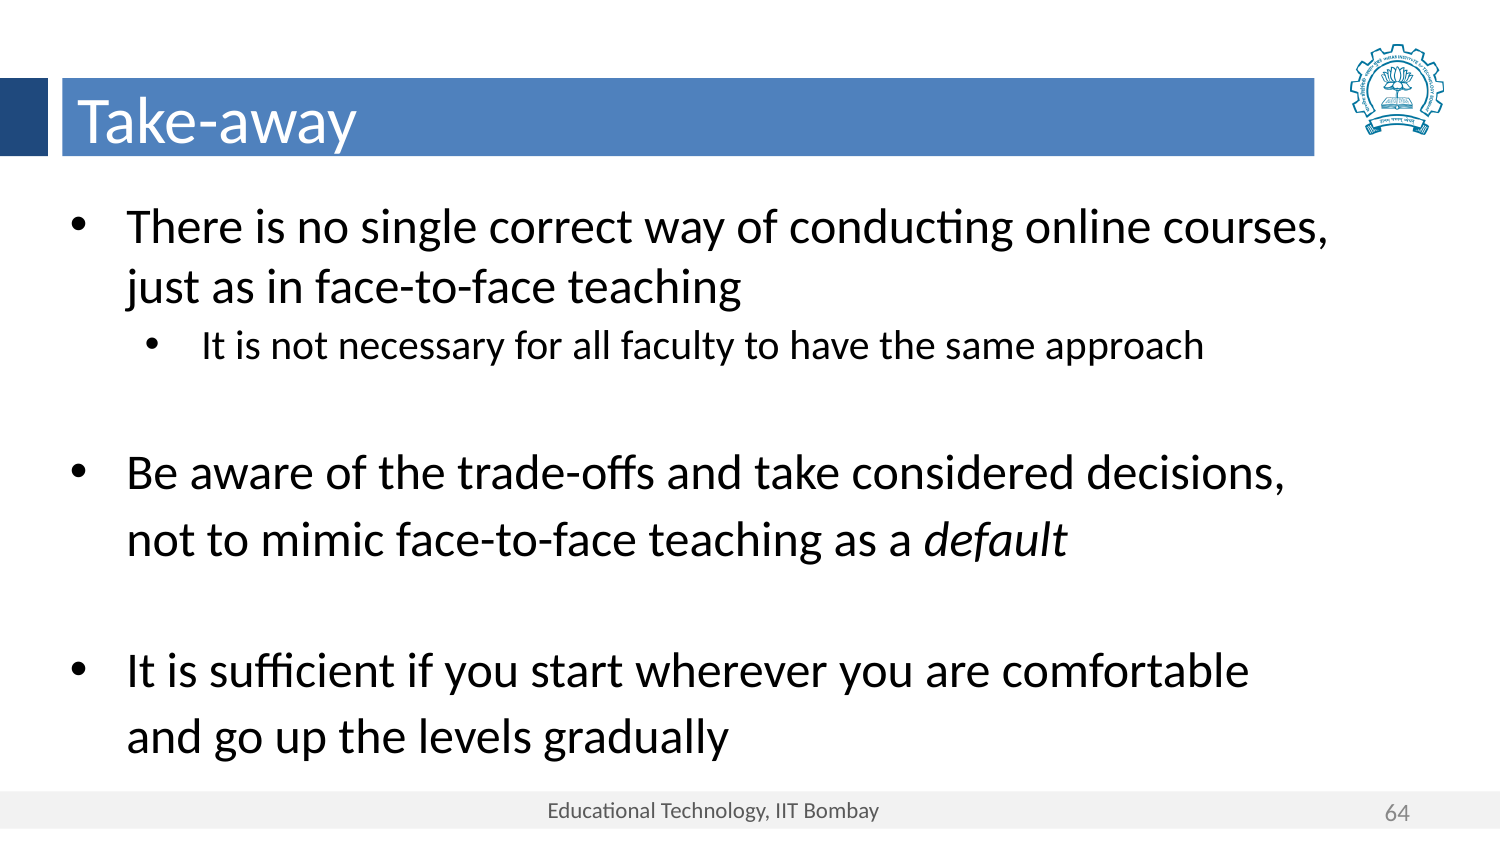

Take-away
There is no single correct way of conducting online courses, just as in face-to-face teaching
It is not necessary for all faculty to have the same approach

Be aware of the trade-offs and take considered decisions, not to mimic face-to-face teaching as a default

It is sufficient if you start wherever you are comfortable and go up the levels gradually
64